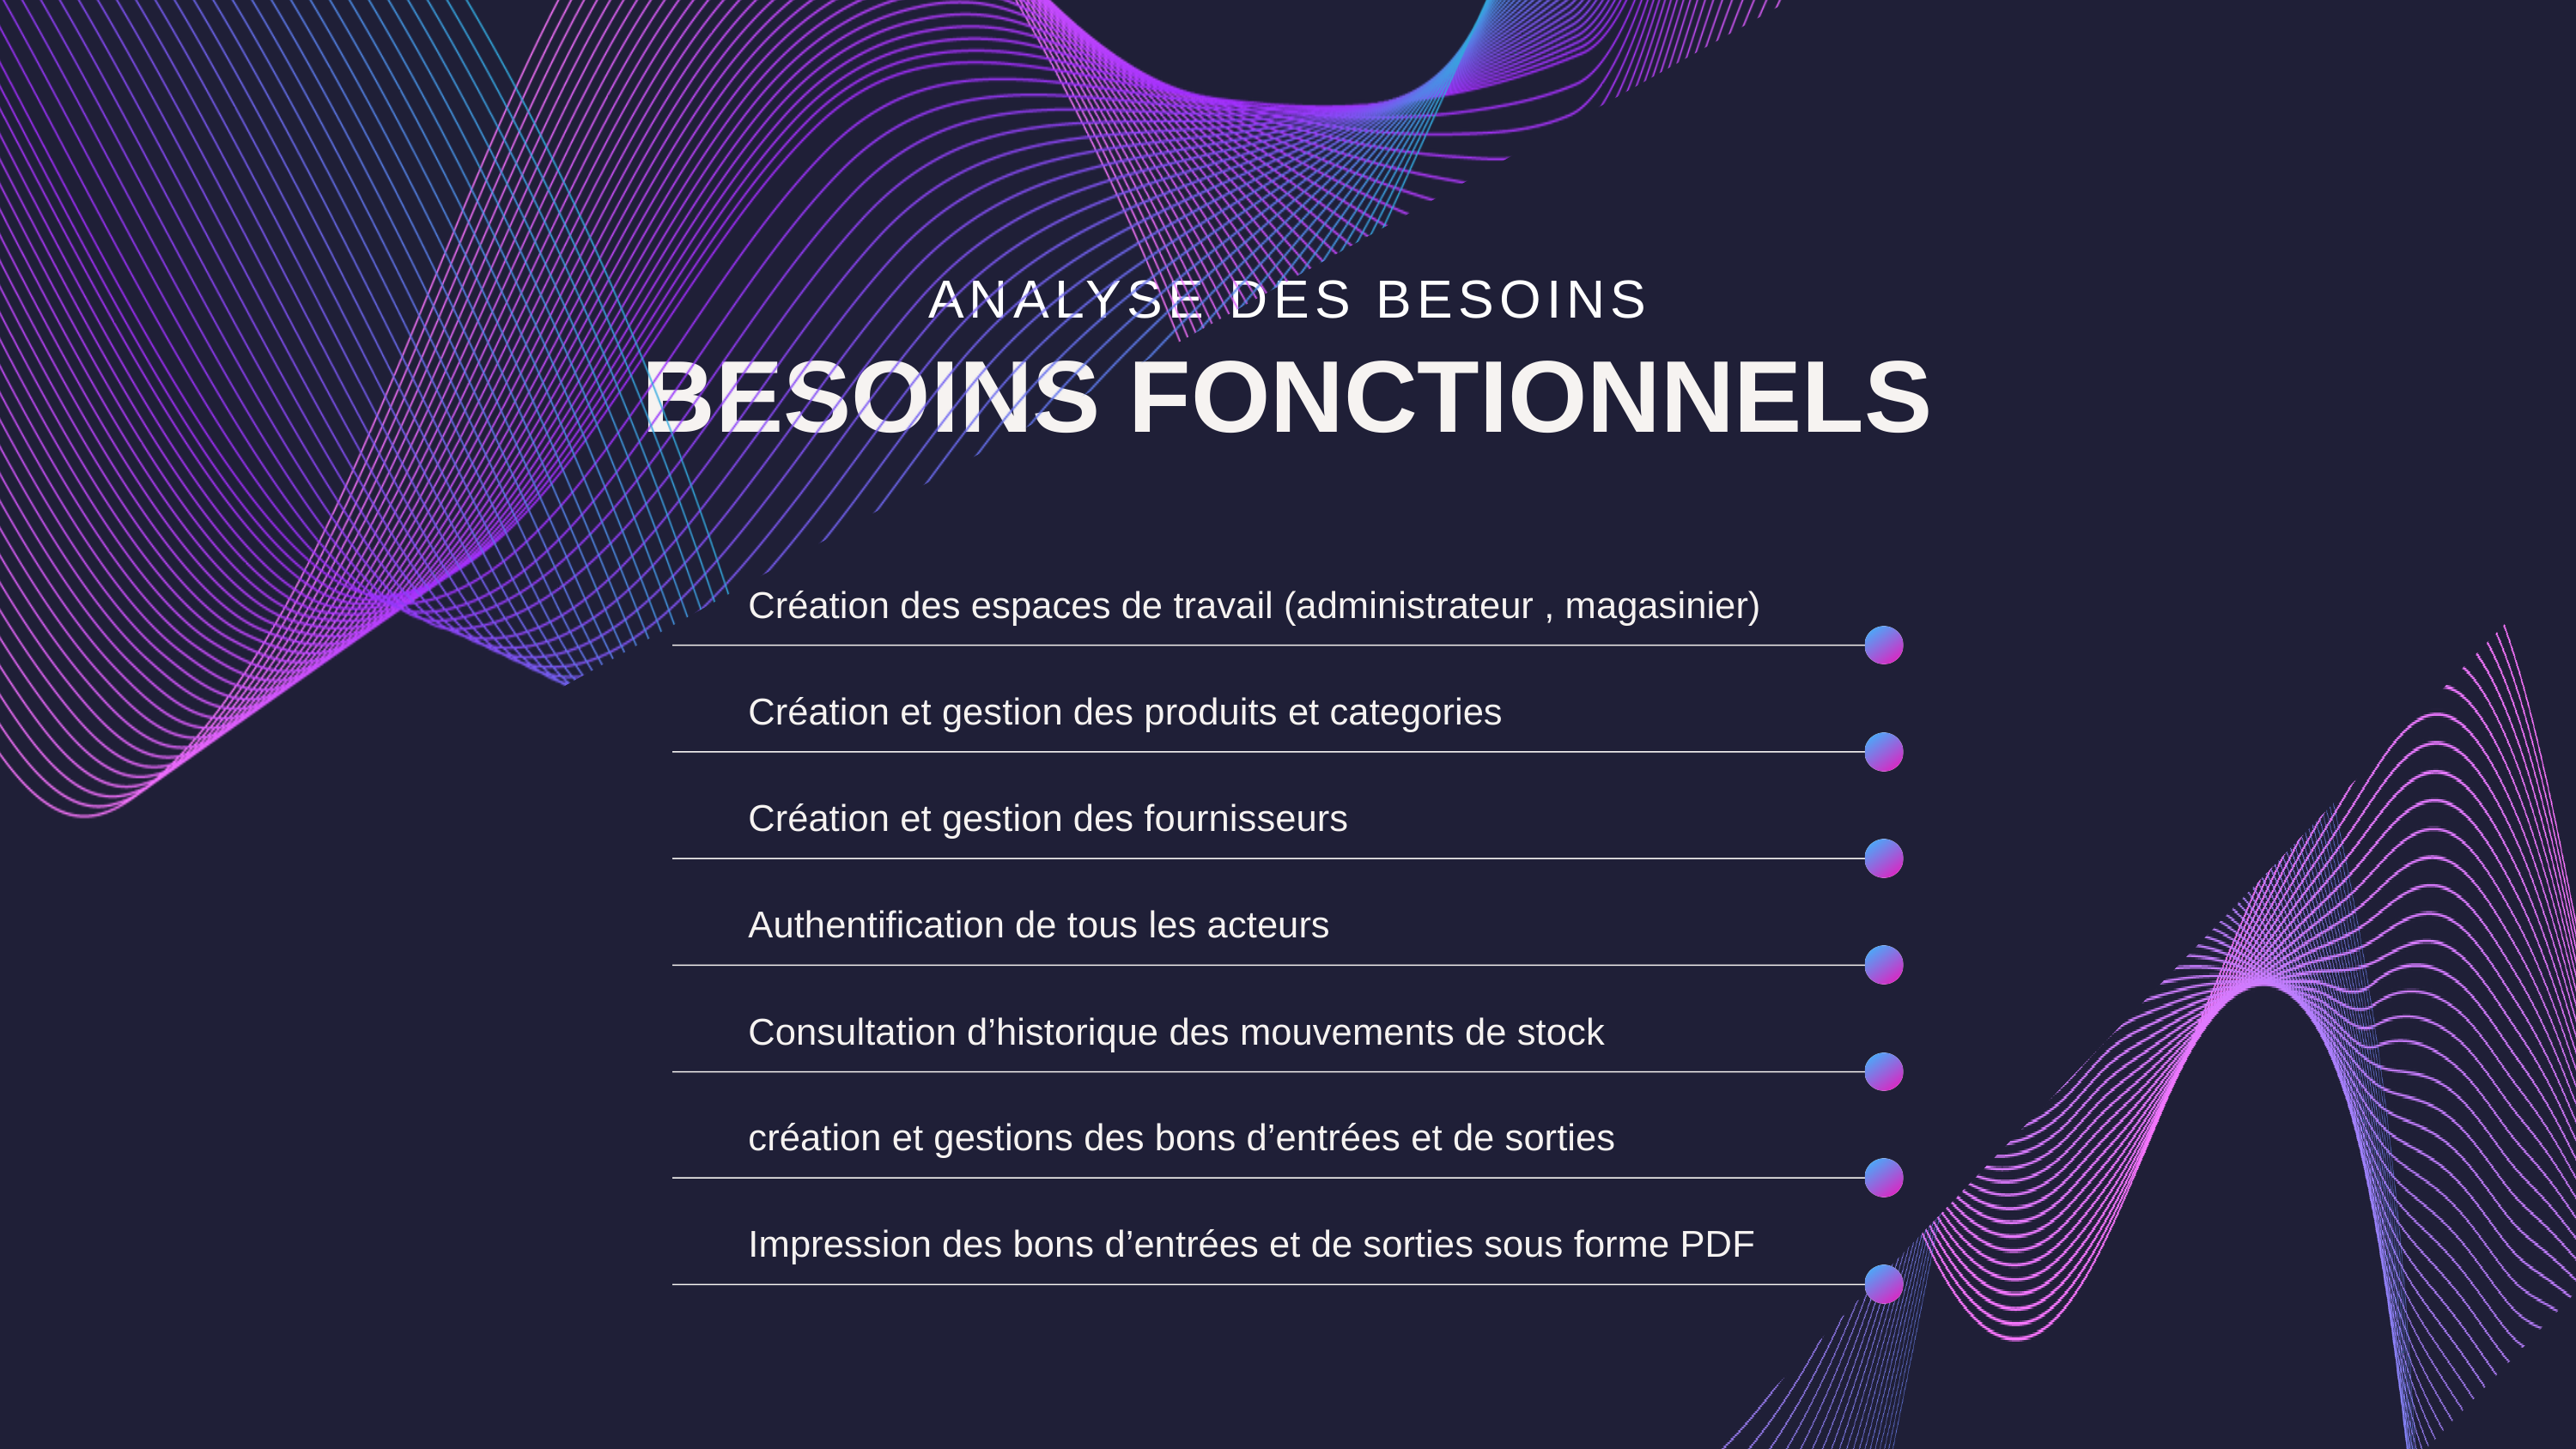

ANALYSE DES BESOINS
BESOINS FONCTIONNELS
Création des espaces de travail (administrateur , magasinier)

Création et gestion des produits et categories

Création et gestion des fournisseurs

Authentification de tous les acteurs

Consultation d’historique des mouvements de stock

création et gestions des bons d’entrées et de sorties

Impression des bons d’entrées et de sorties sous forme PDF